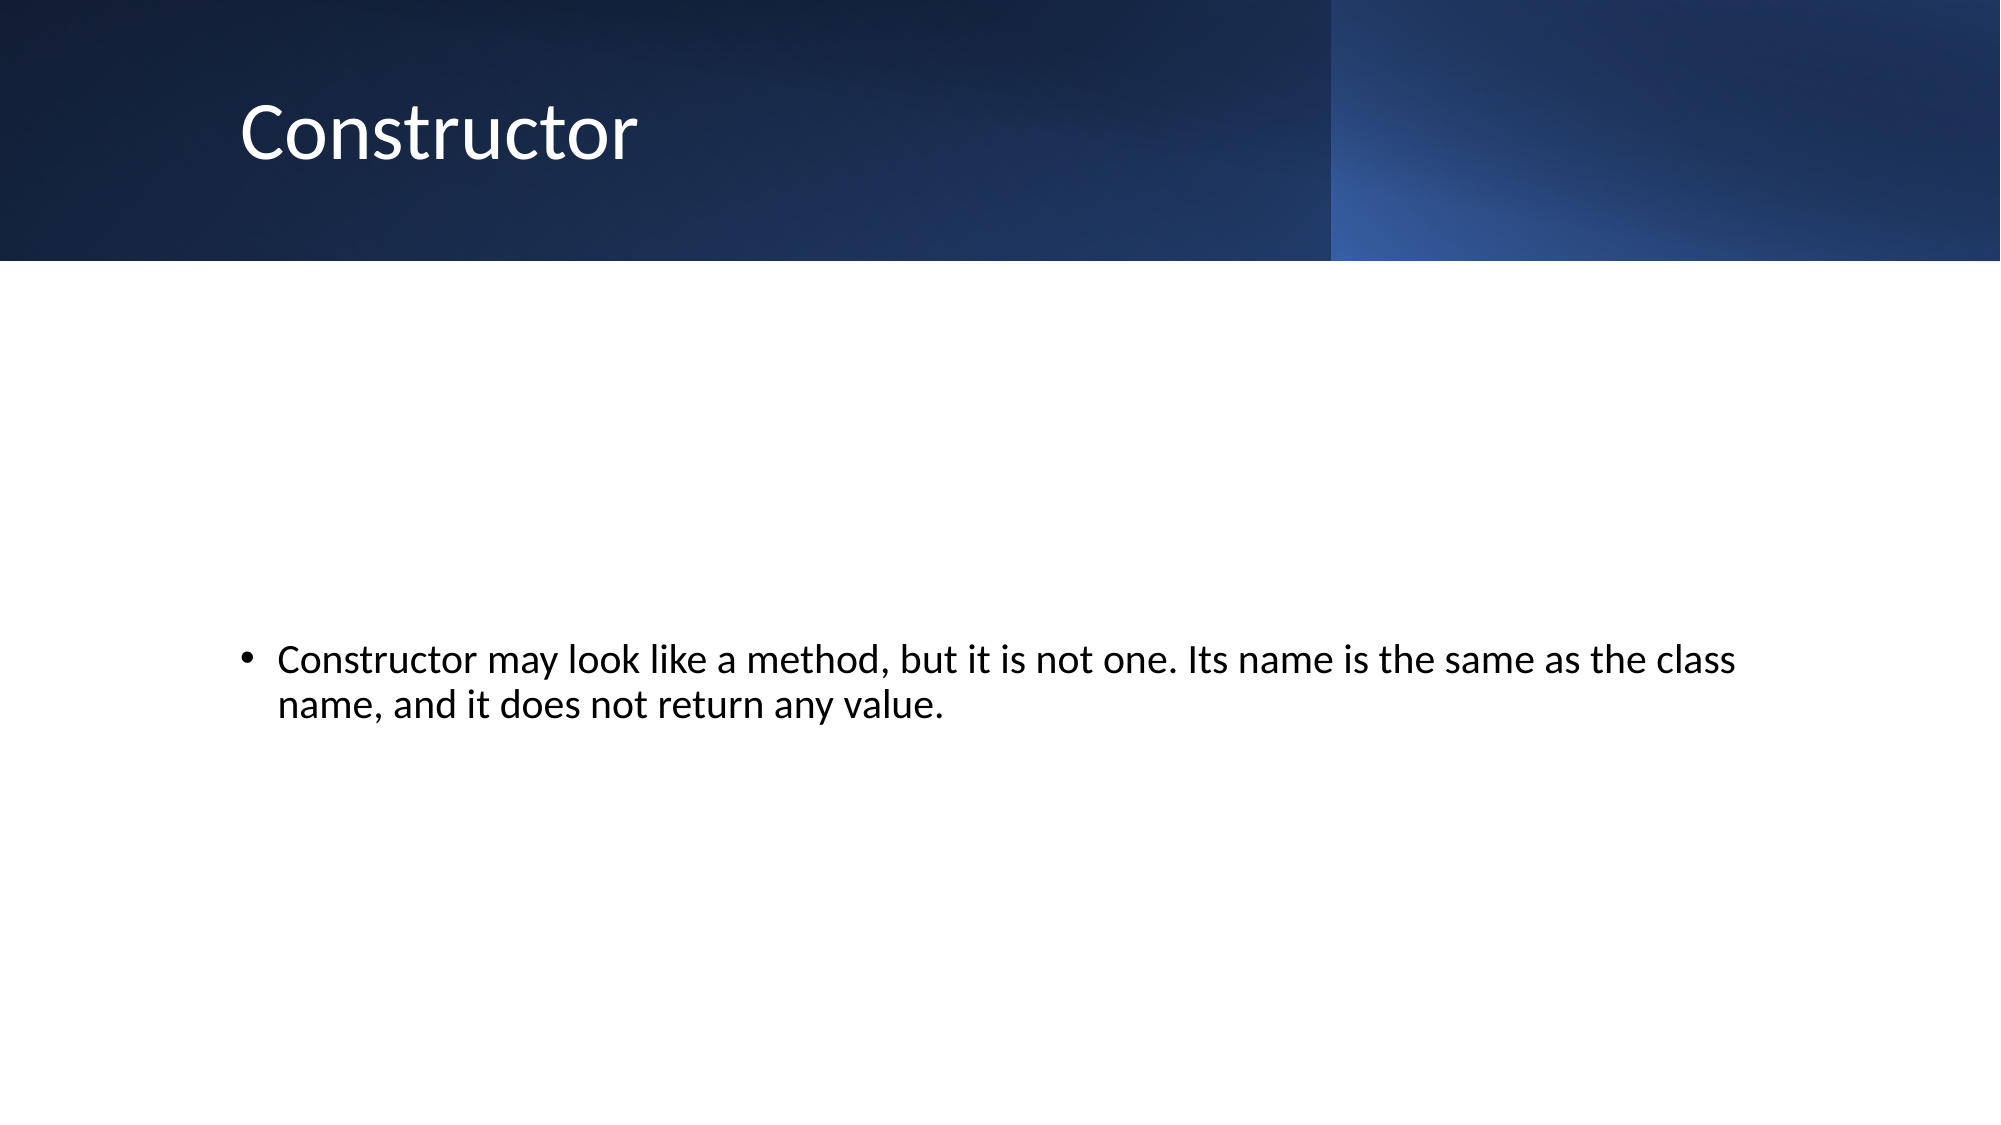

# Constructor
Constructor may look like a method, but it is not one. Its name is the same as the class name, and it does not return any value.